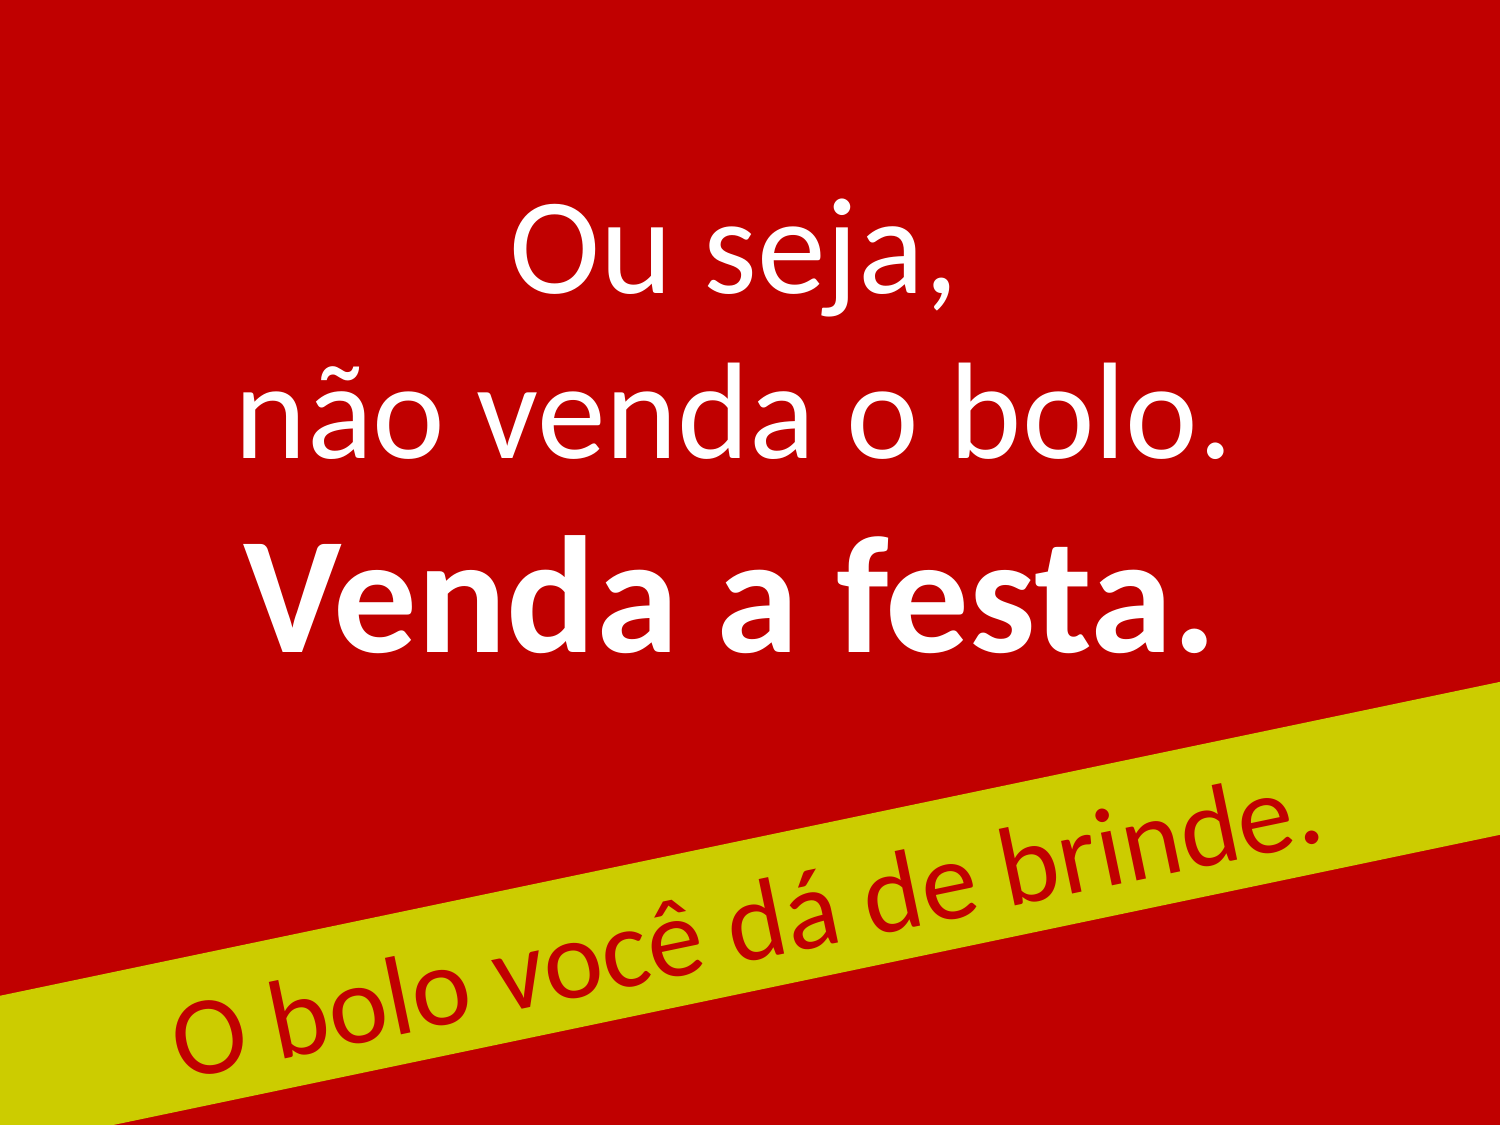

# Ou seja, não venda o bolo. Venda a festa.
O bolo você dá de brinde.